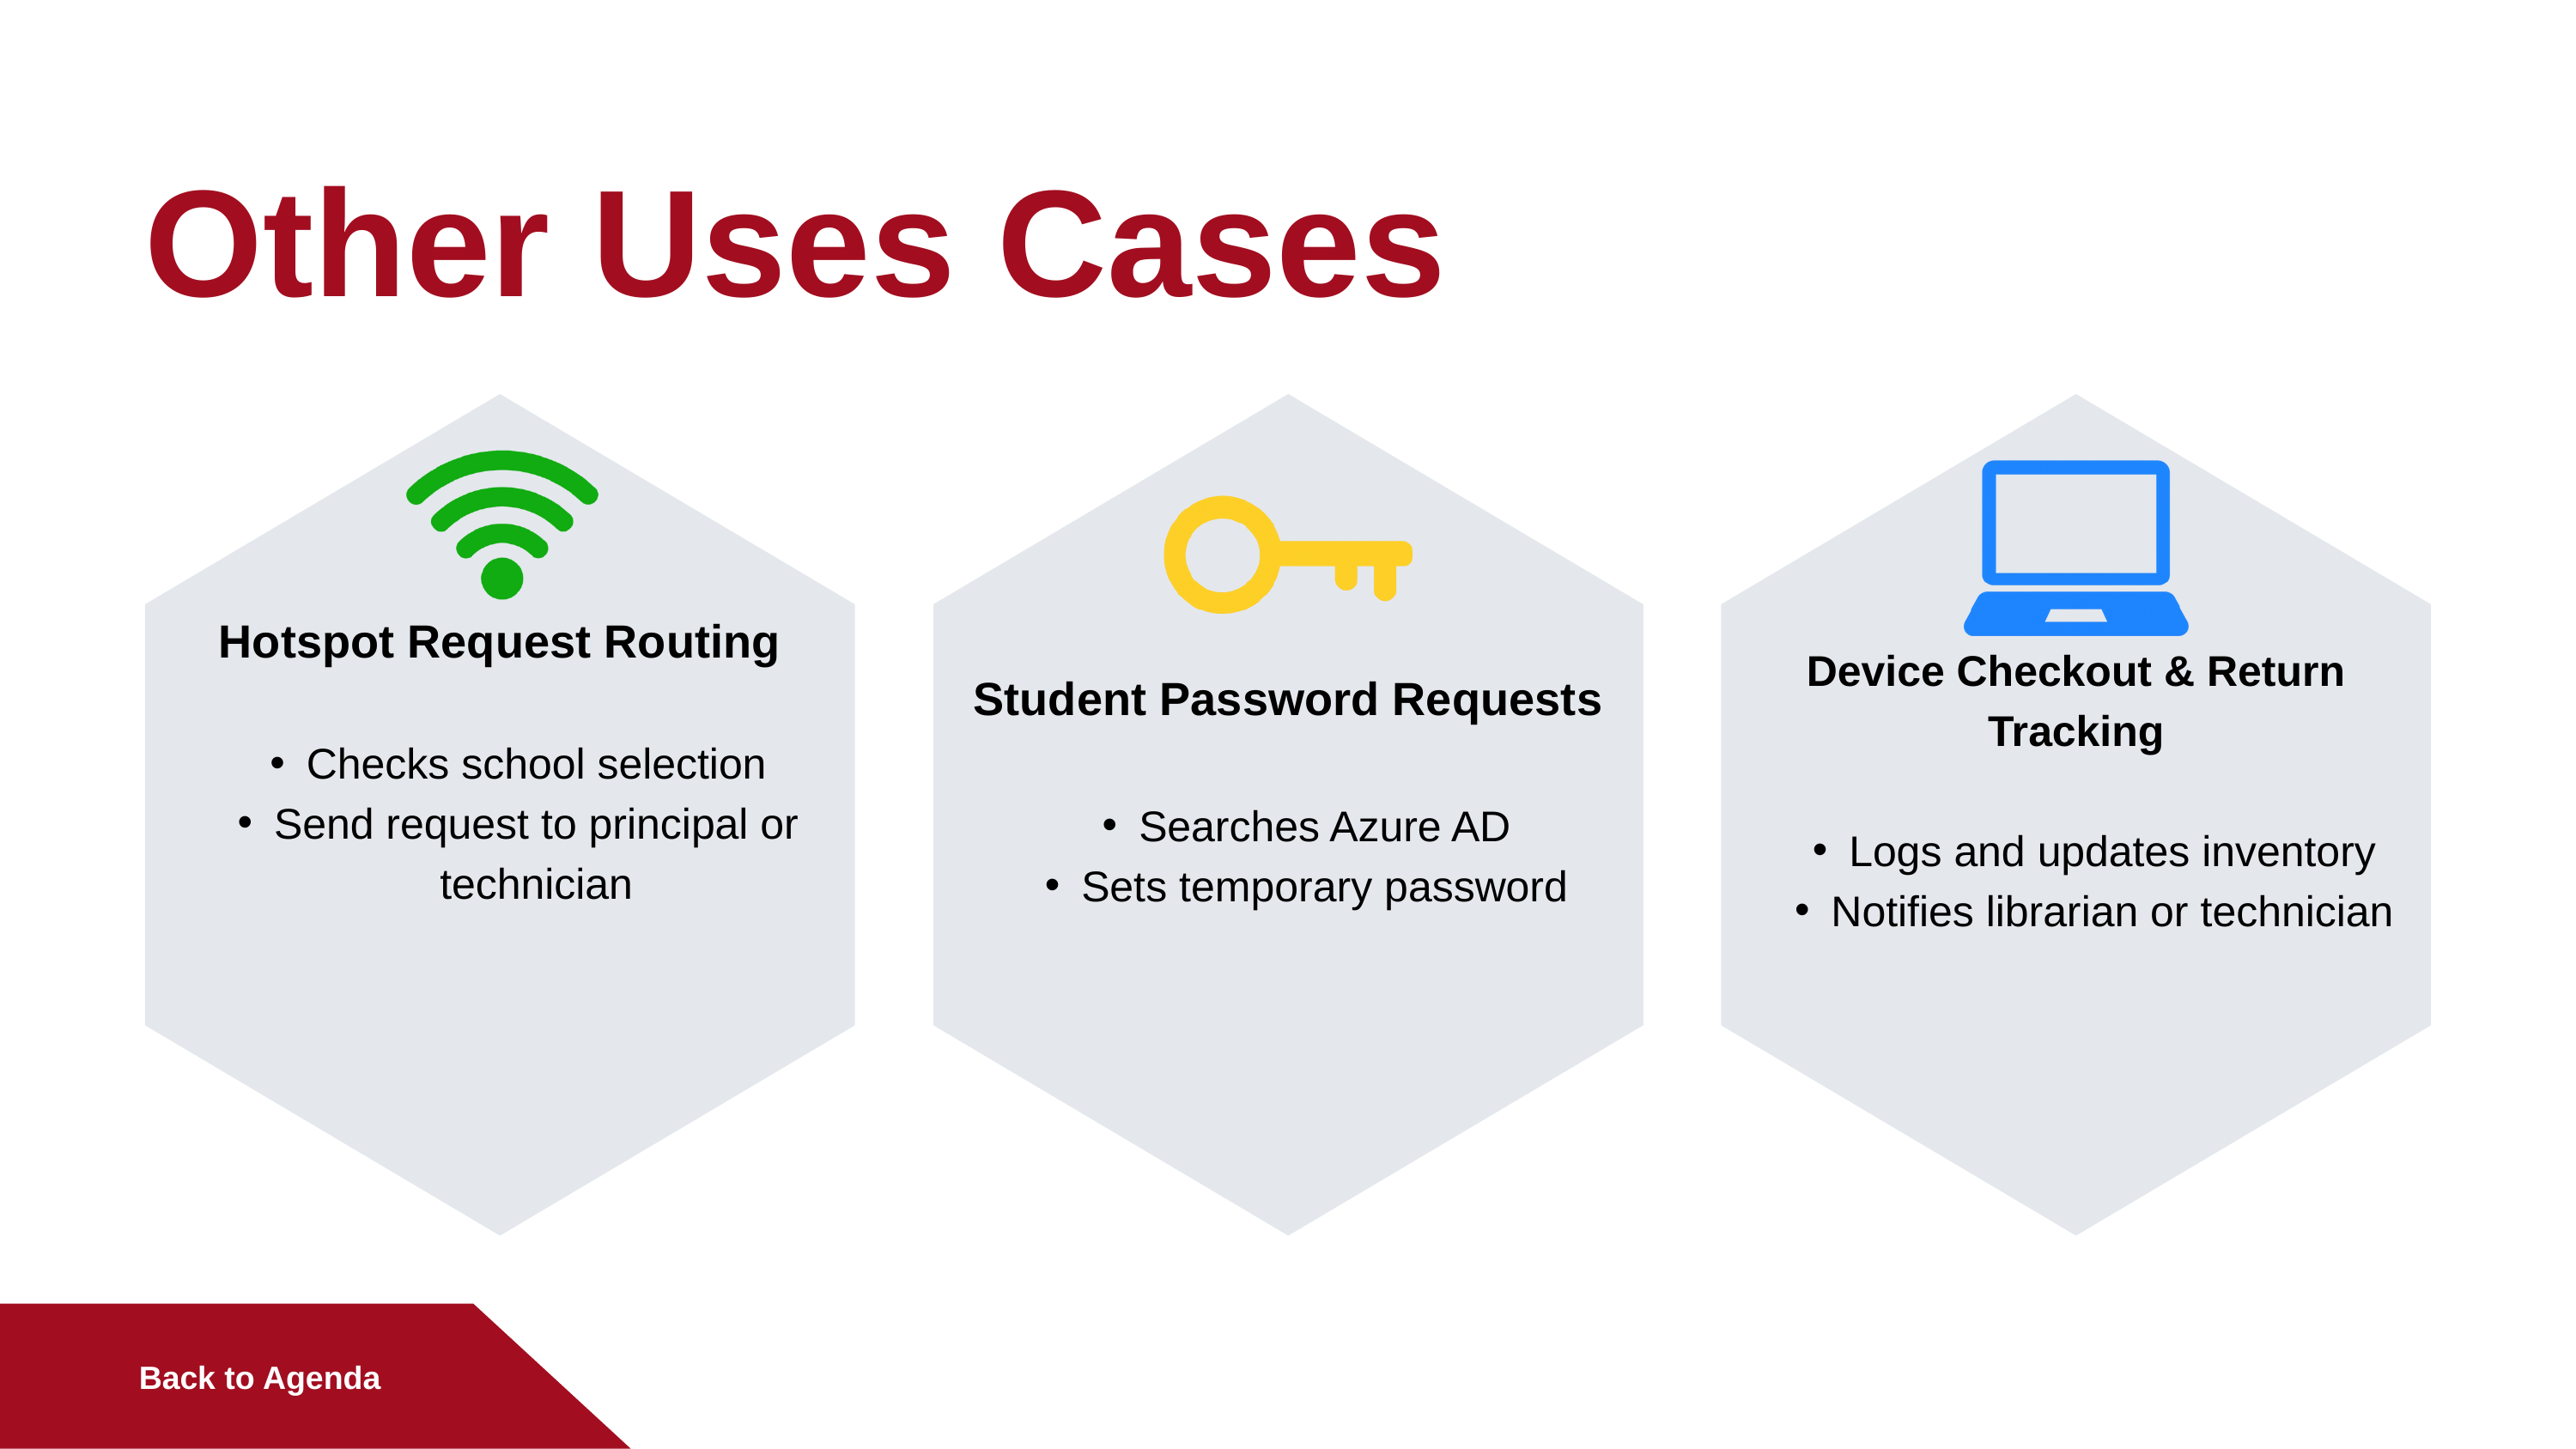

Other Uses Cases

Hotspot Request Routing

Checks school selection
Send request to principal or technician

Student Password Requests

Searches Azure AD
Sets temporary password

Device Checkout & Return Tracking

Logs and updates inventory
Notifies librarian or technician

Back to Agenda